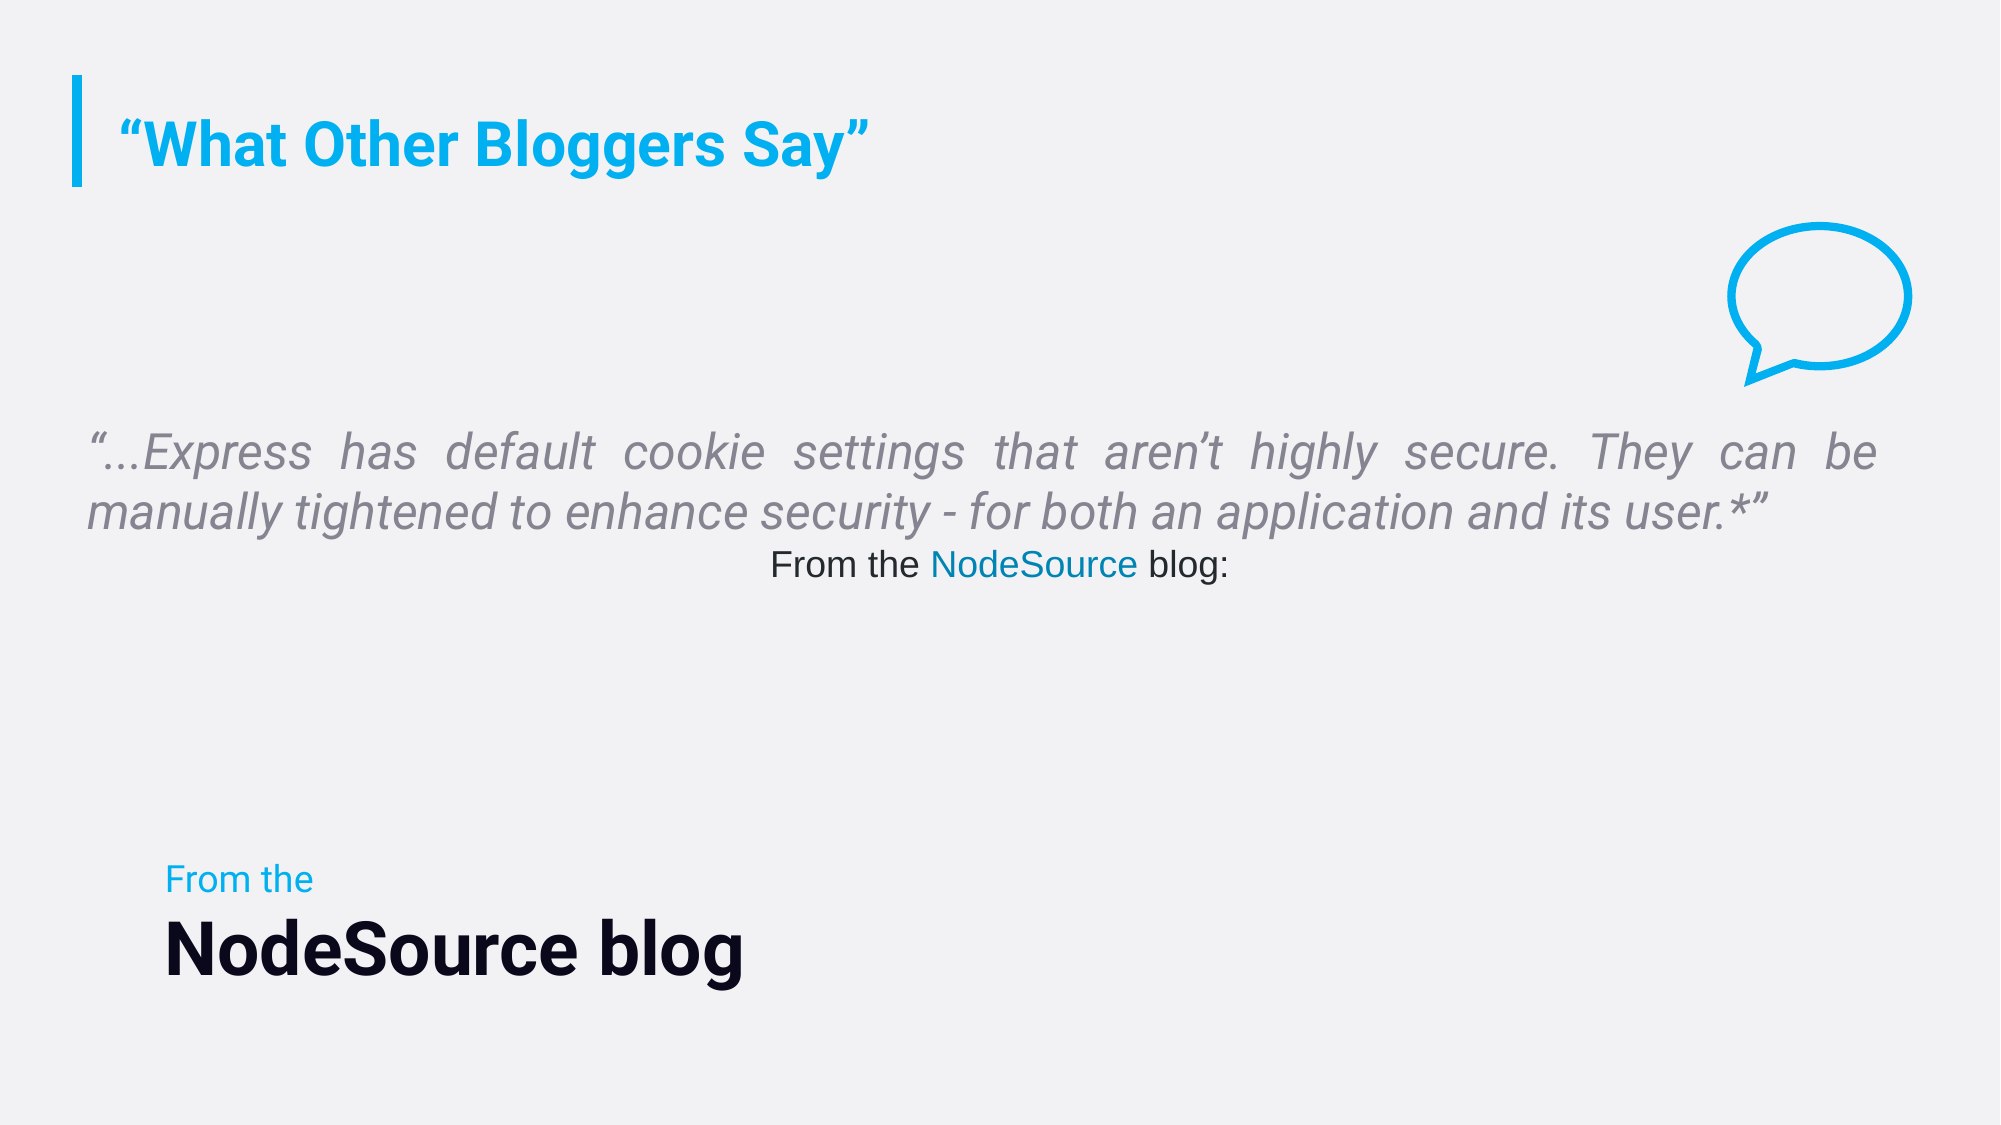

# “What Other Bloggers Say”

“...Express has default cookie settings that aren’t highly secure. They can be manually tightened to enhance security - for both an application and its user.*”
From the NodeSource blog:
From the
NodeSource blog